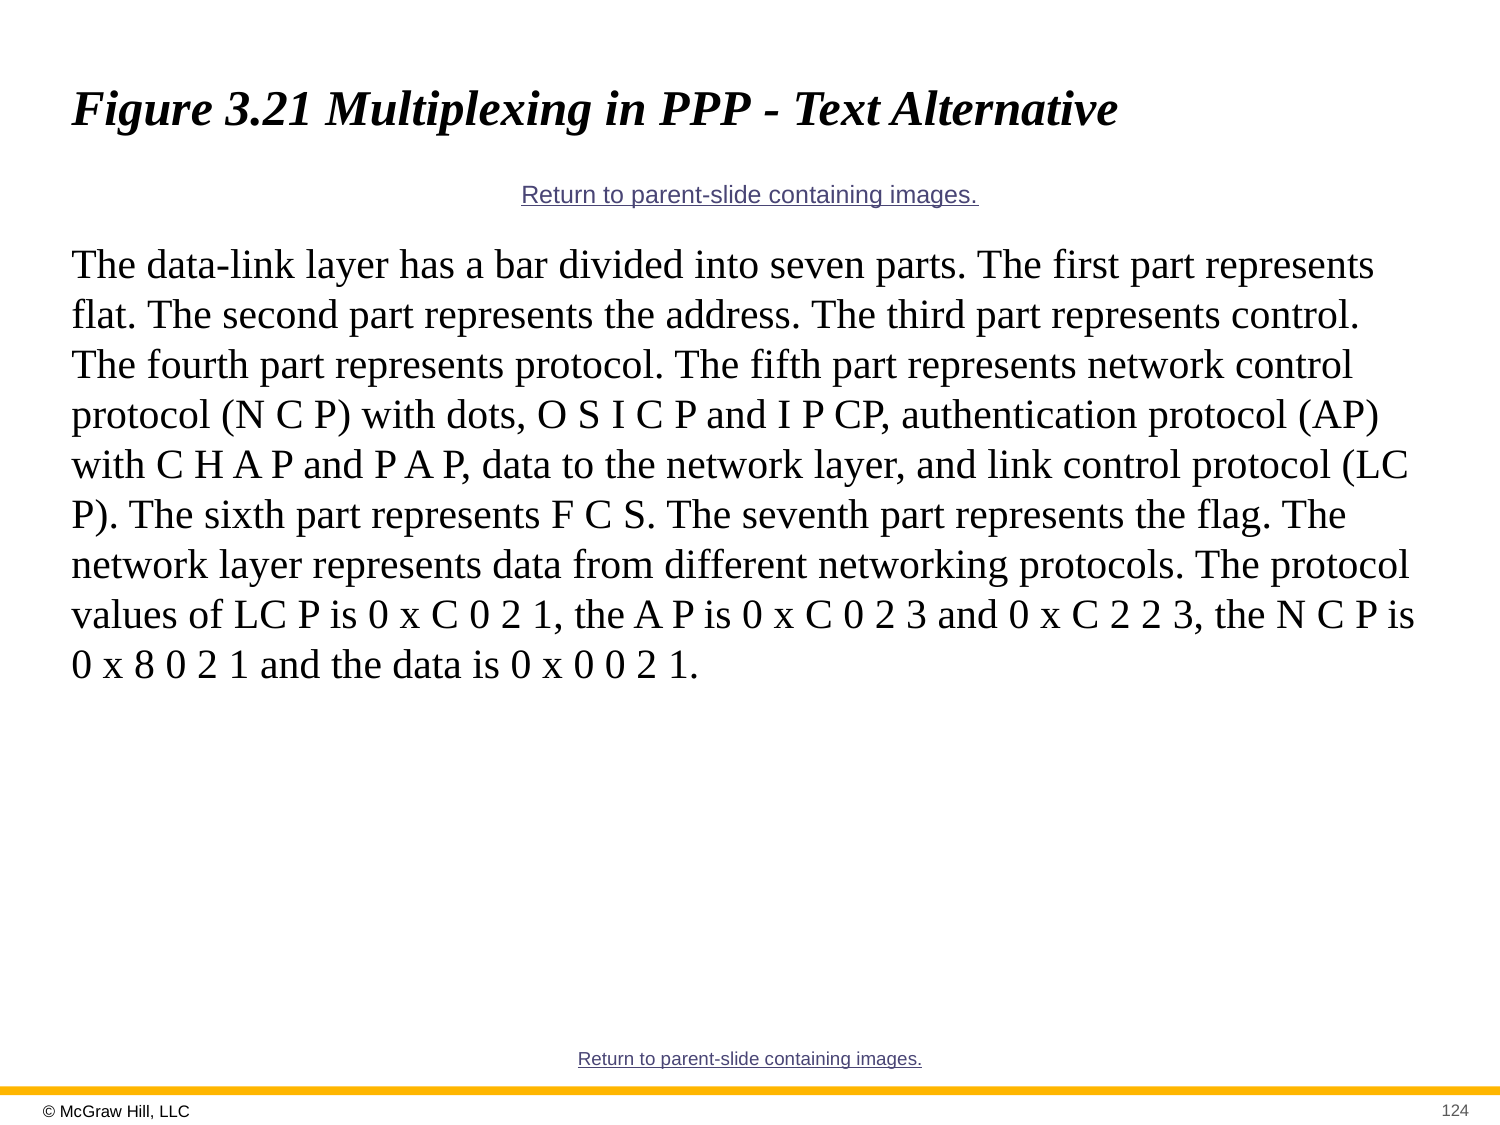

# Figure 3.21 Multiplexing in PPP - Text Alternative
Return to parent-slide containing images.
The data-link layer has a bar divided into seven parts. The first part represents flat. The second part represents the address. The third part represents control. The fourth part represents protocol. The fifth part represents network control protocol (N C P) with dots, O S I C P and I P CP, authentication protocol (AP) with C H A P and P A P, data to the network layer, and link control protocol (LC P). The sixth part represents F C S. The seventh part represents the flag. The network layer represents data from different networking protocols. The protocol values of LC P is 0 x C 0 2 1, the A P is 0 x C 0 2 3 and 0 x C 2 2 3, the N C P is 0 x 8 0 2 1 and the data is 0 x 0 0 2 1.
Return to parent-slide containing images.
124